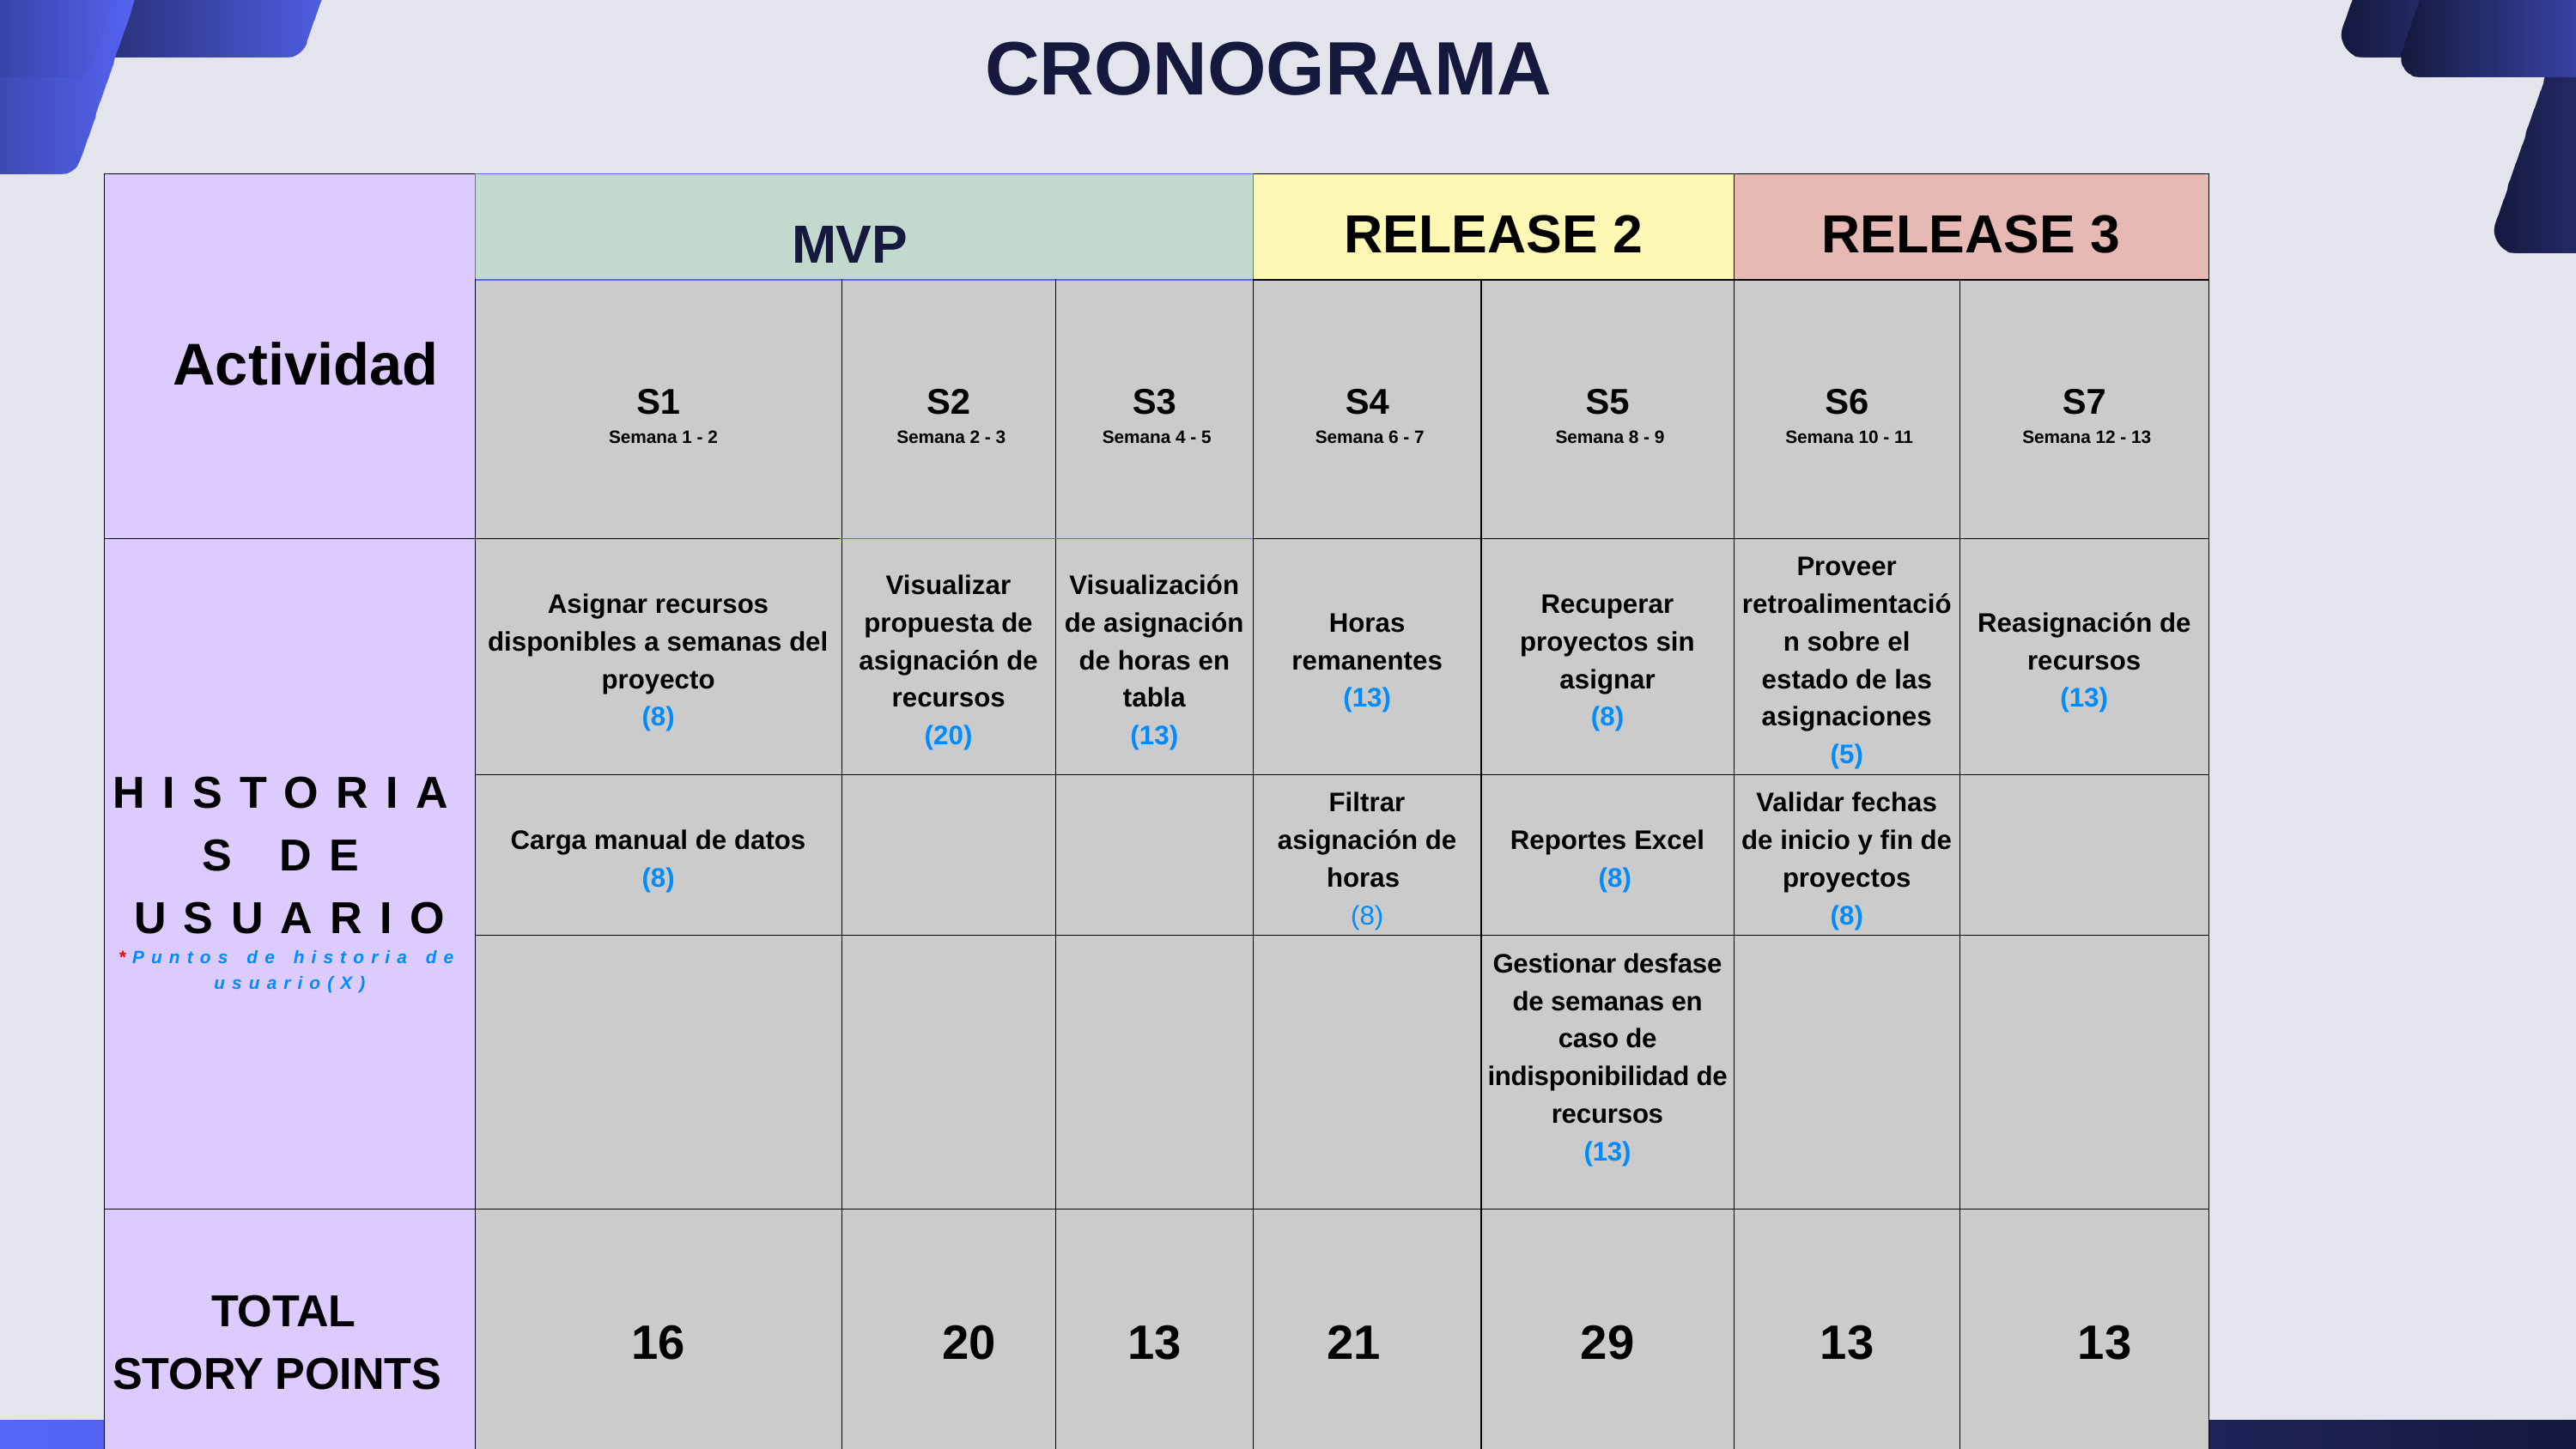

CRONOGRAMA
| Actividad | MVP | MVP | MVP | RELEASE 2 | RELEASE 2 | RELEASE 3 | RELEASE 3 |
| --- | --- | --- | --- | --- | --- | --- | --- |
| Actividad | S1 Semana 1 - 2 | S2 Semana 2 - 3 | S3 Semana 4 - 5 | S4 Semana 6 - 7 | S5 Semana 8 - 9 | S6 Semana 10 - 11 | S7 Semana 12 - 13 |
| HISTORIAS DE USUARIO \*Puntos de historia de usuario(X) | Asignar recursos disponibles a semanas del proyecto (8) | Visualizar propuesta de asignación de recursos (20) | Visualización de asignación de horas en tabla (13) | Horas remanentes (13) | Recuperar proyectos sin asignar (8) | Proveer retroalimentación sobre el estado de las asignaciones (5) | Reasignación de recursos (13) |
| HISTORIAS DE USUARIO \*Puntos de historia de usuario(X) | Carga manual de datos (8) |  |  | Filtrar asignación de horas (8) | Reportes Excel (8) | Validar fechas de inicio y fin de proyectos (8) |  |
| HISTORIAS DE USUARIO \*Puntos de historia de usuario(X) |  |  |  |  | Gestionar desfase de semanas en caso de indisponibilidad de recursos (13) |  |  |
| TOTAL STORY POINTS | 16 | 20 | 13 | 21 | 29 | 13 | 13 |